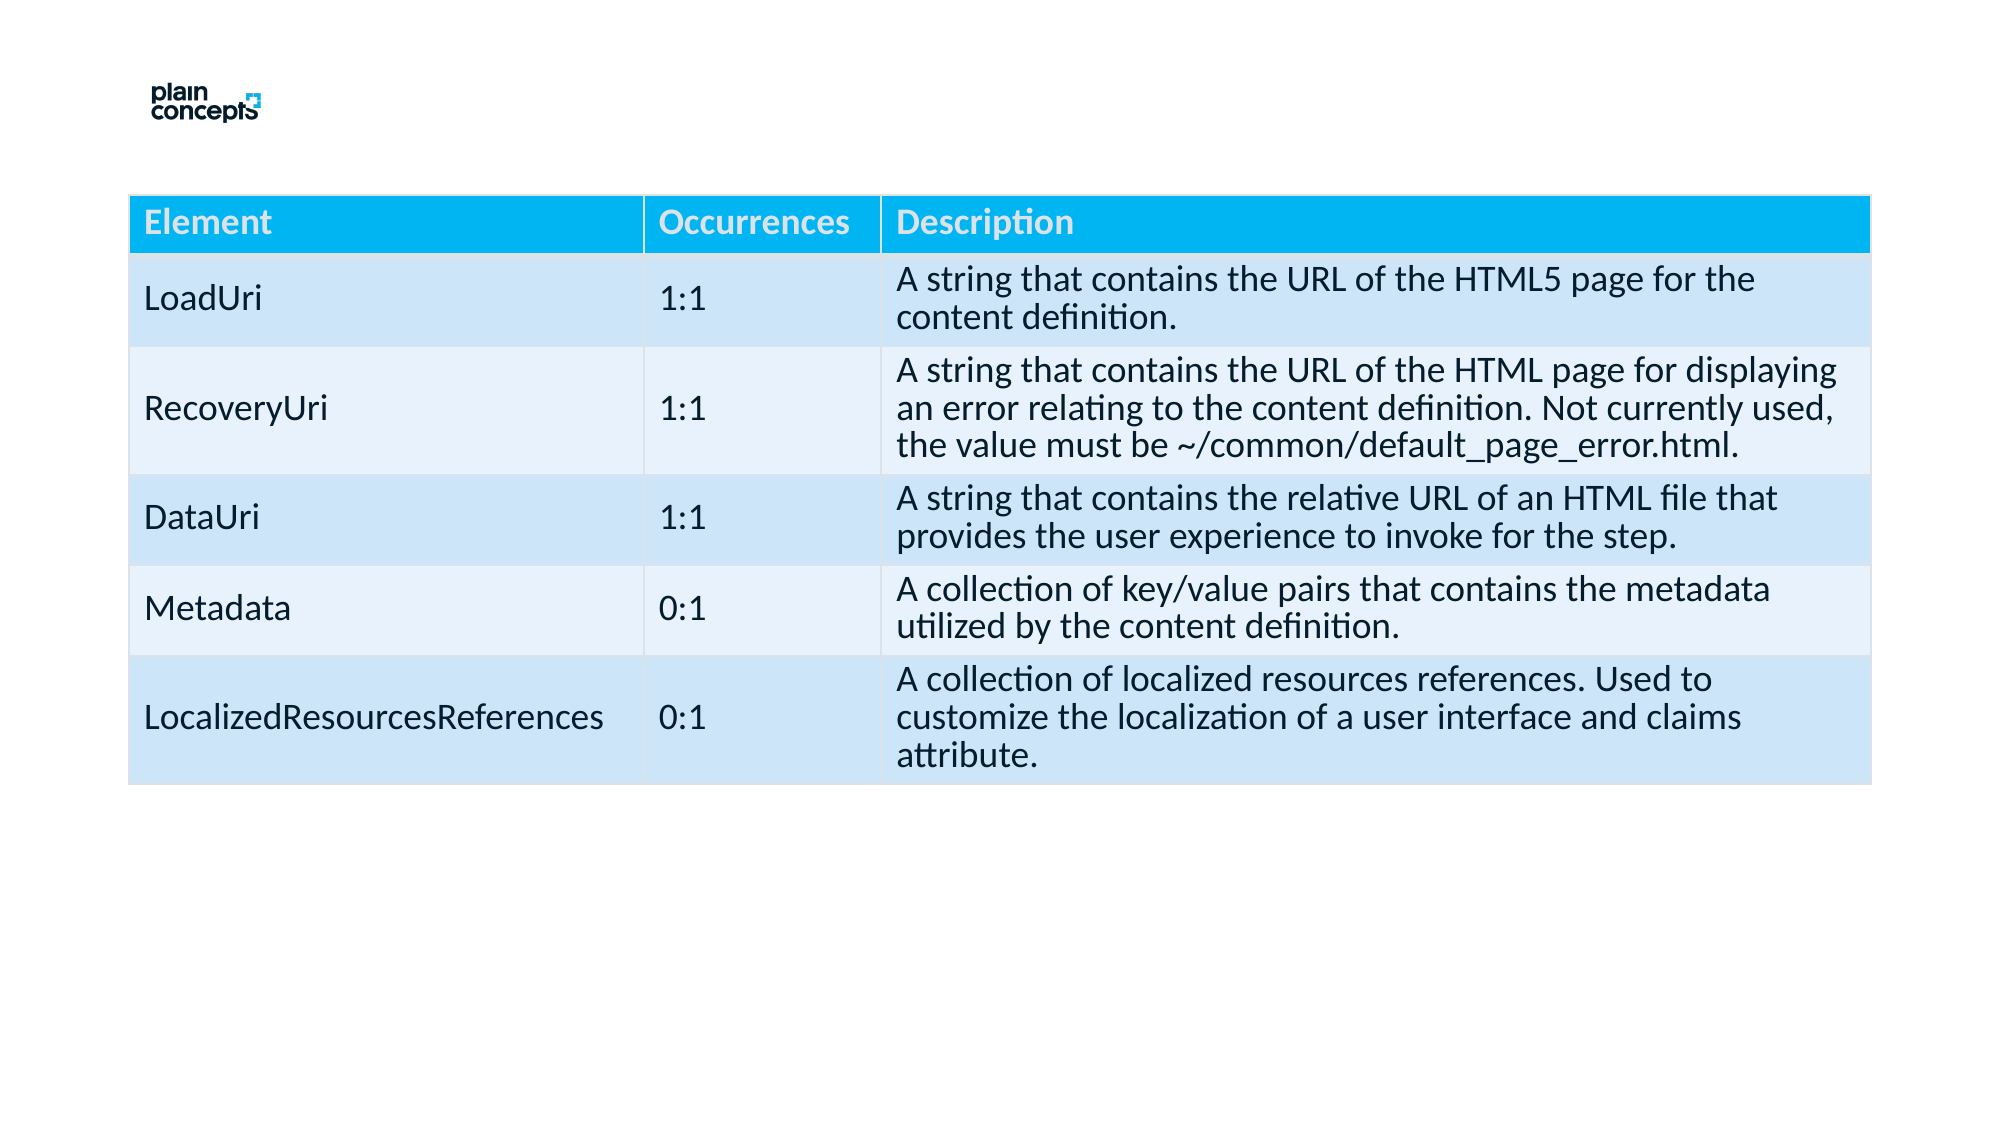

| Element | Occurrences | Description |
| --- | --- | --- |
| LoadUri | 1:1 | A string that contains the URL of the HTML5 page for the content definition. |
| RecoveryUri | 1:1 | A string that contains the URL of the HTML page for displaying an error relating to the content definition. Not currently used, the value must be ~/common/default\_page\_error.html. |
| DataUri | 1:1 | A string that contains the relative URL of an HTML file that provides the user experience to invoke for the step. |
| Metadata | 0:1 | A collection of key/value pairs that contains the metadata utilized by the content definition. |
| LocalizedResourcesReferences | 0:1 | A collection of localized resources references. Used to customize the localization of a user interface and claims attribute. |